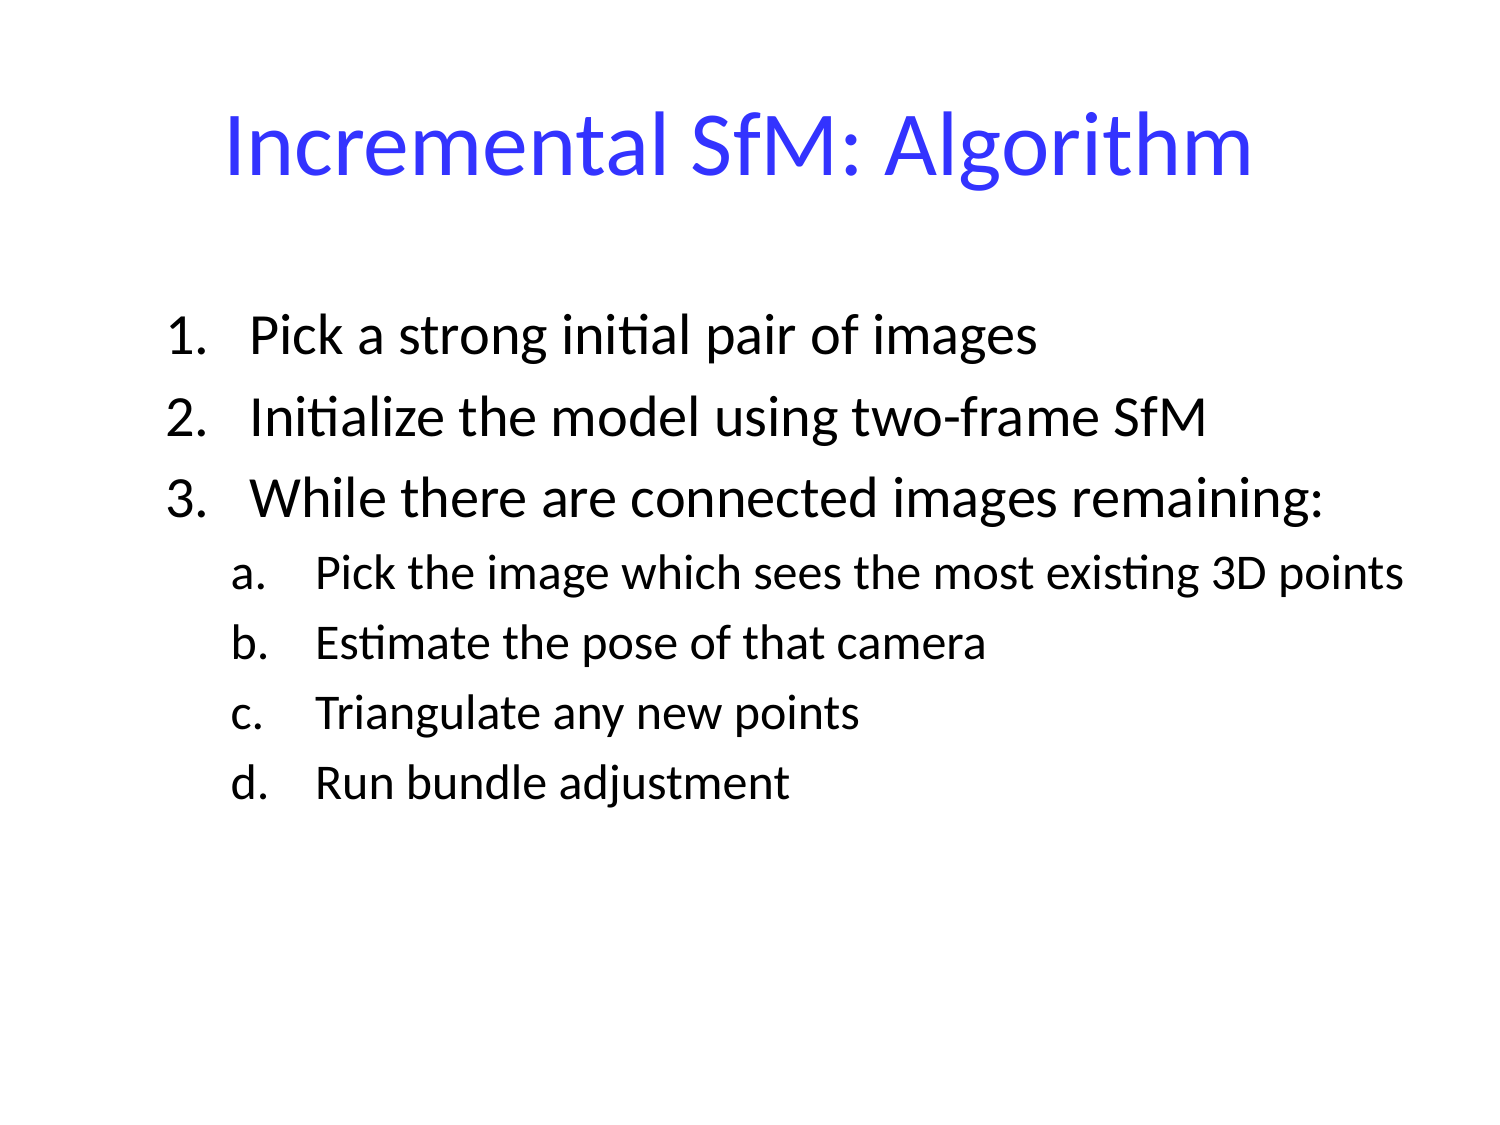

# Incremental SfM: Algorithm
Pick a strong initial pair of images
Initialize the model using two-frame SfM
While there are connected images remaining:
Pick the image which sees the most existing 3D points
Estimate the pose of that camera
Triangulate any new points
Run bundle adjustment